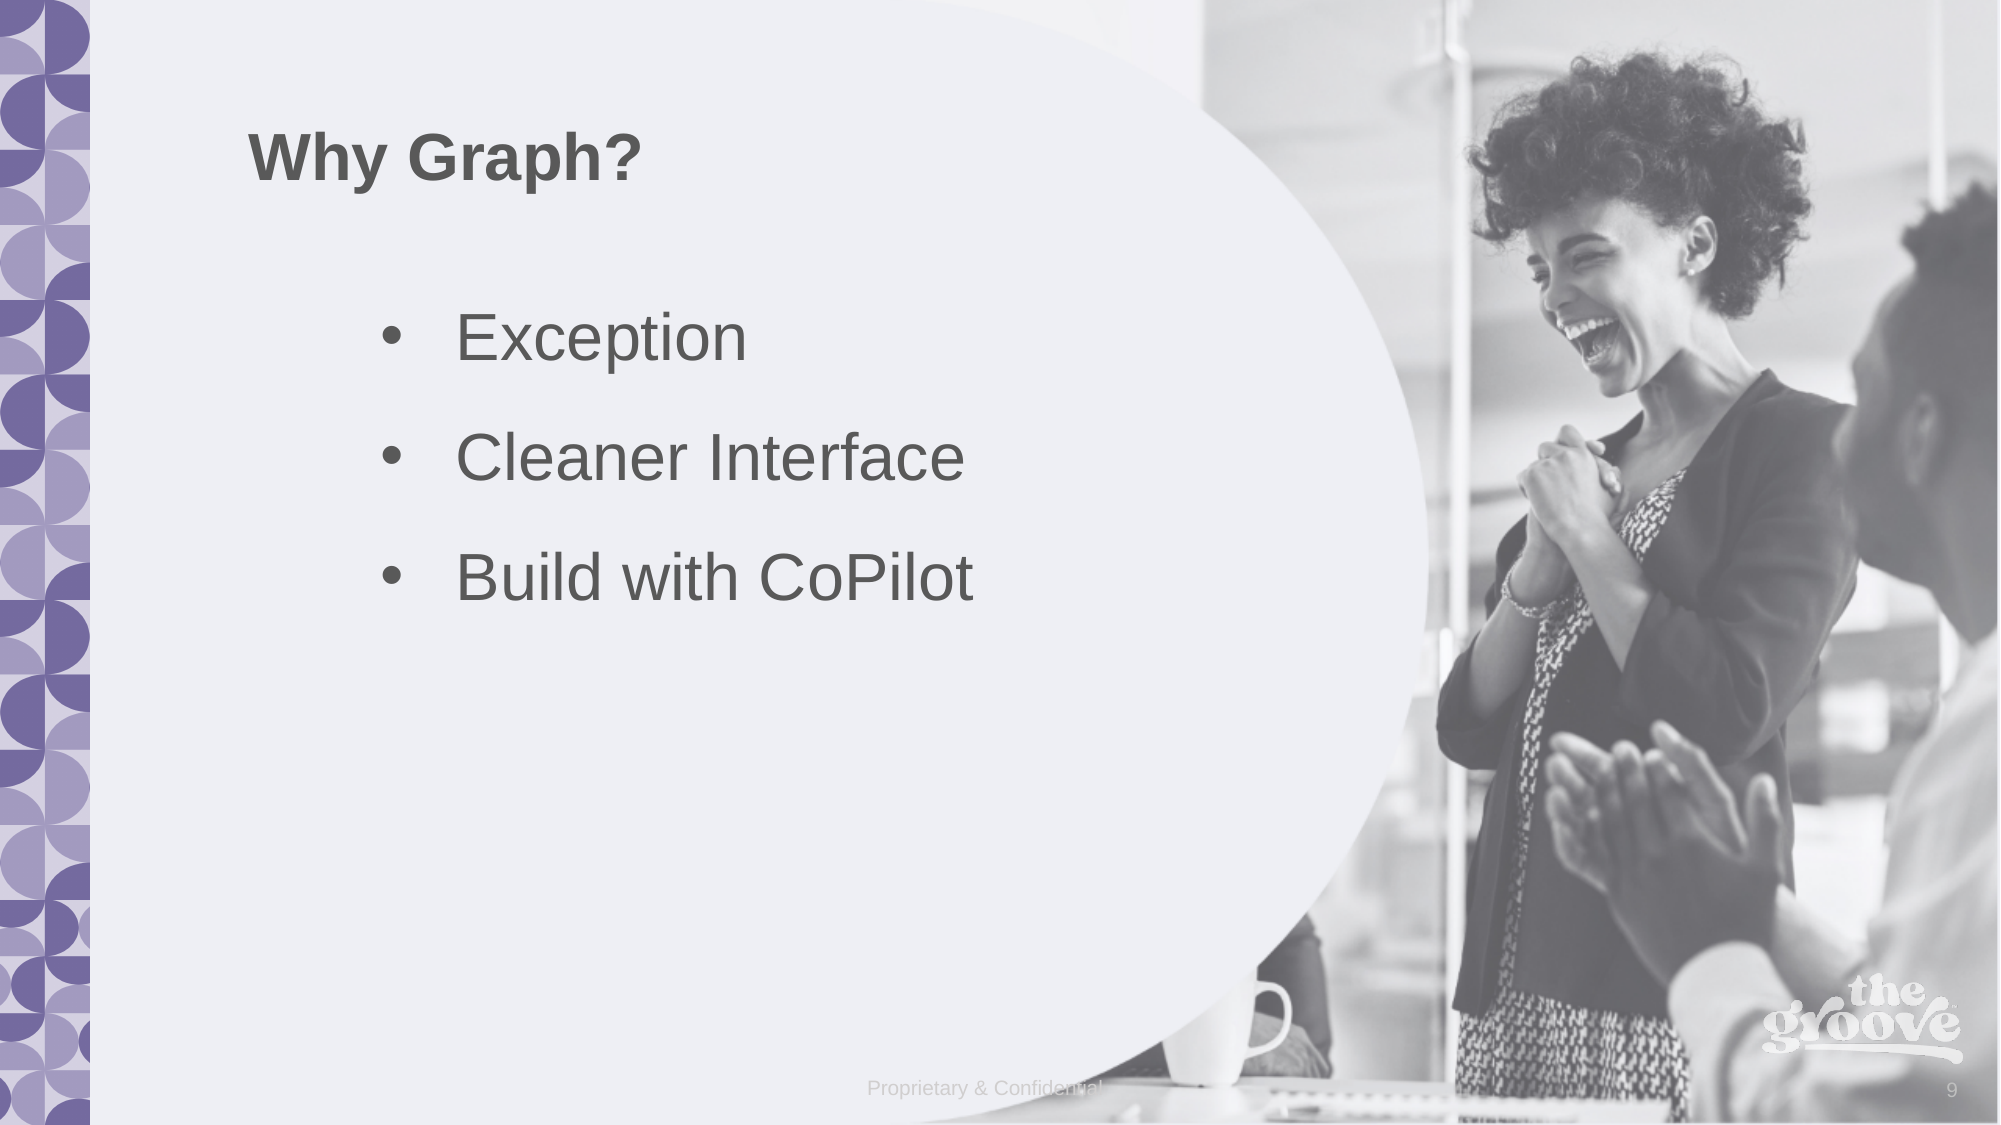

# Why Graph?
Exception
Cleaner Interface
Build with CoPilot
9